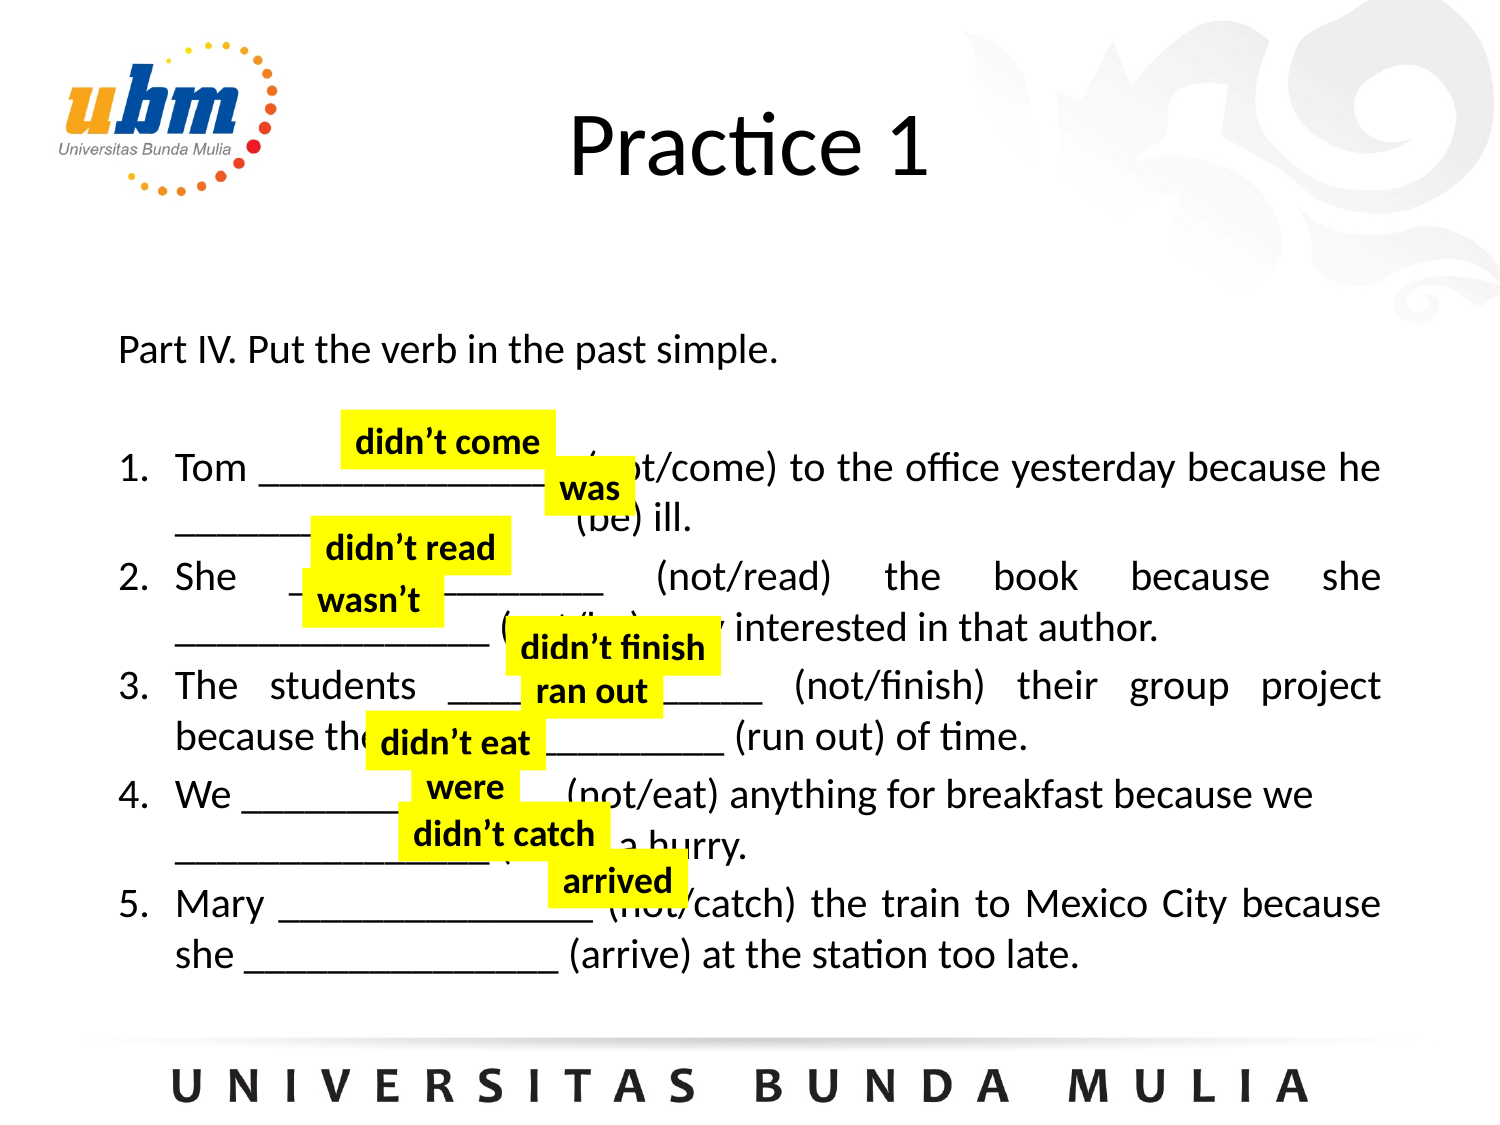

# Practice 1
Part IV. Put the verb in the past simple.

Tom _______________ (not/come) to the office yesterday because he _______________         (be) ill.
She _______________ (not/read) the book because she _______________ (not/be) very interested in that author.
The students _______________ (not/finish) their group project because they _______________ (run out) of time.
We _______________ (not/eat) anything for breakfast because we        _______________ (be) in a hurry.
Mary _______________ (not/catch) the train to Mexico City because she _______________ (arrive) at the station too late.
didn’t come
was
didn’t read
wasn’t
didn’t finish
ran out
didn’t eat
were
didn’t catch
arrived